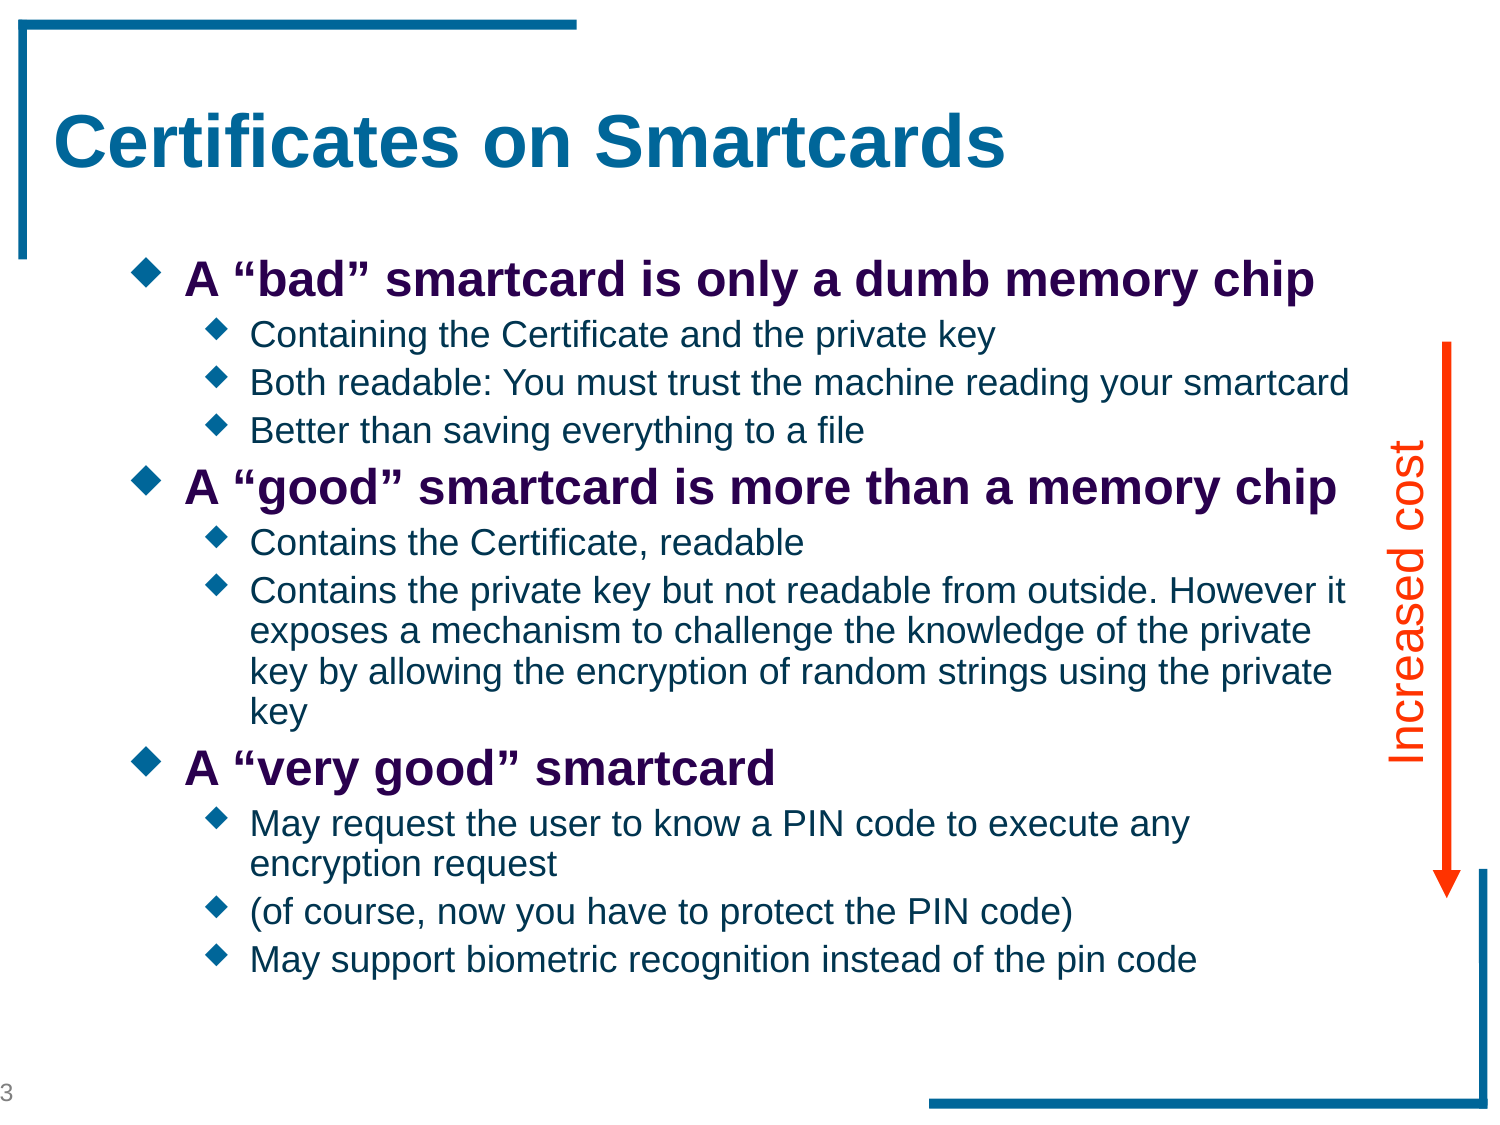

# Certificates on Smartcards
A “bad” smartcard is only a dumb memory chip
Containing the Certificate and the private key
Both readable: You must trust the machine reading your smartcard
Better than saving everything to a file
A “good” smartcard is more than a memory chip
Contains the Certificate, readable
Contains the private key but not readable from outside. However it exposes a mechanism to challenge the knowledge of the private key by allowing the encryption of random strings using the private key
A “very good” smartcard
May request the user to know a PIN code to execute any encryption request
(of course, now you have to protect the PIN code)
May support biometric recognition instead of the pin code

Increased cost